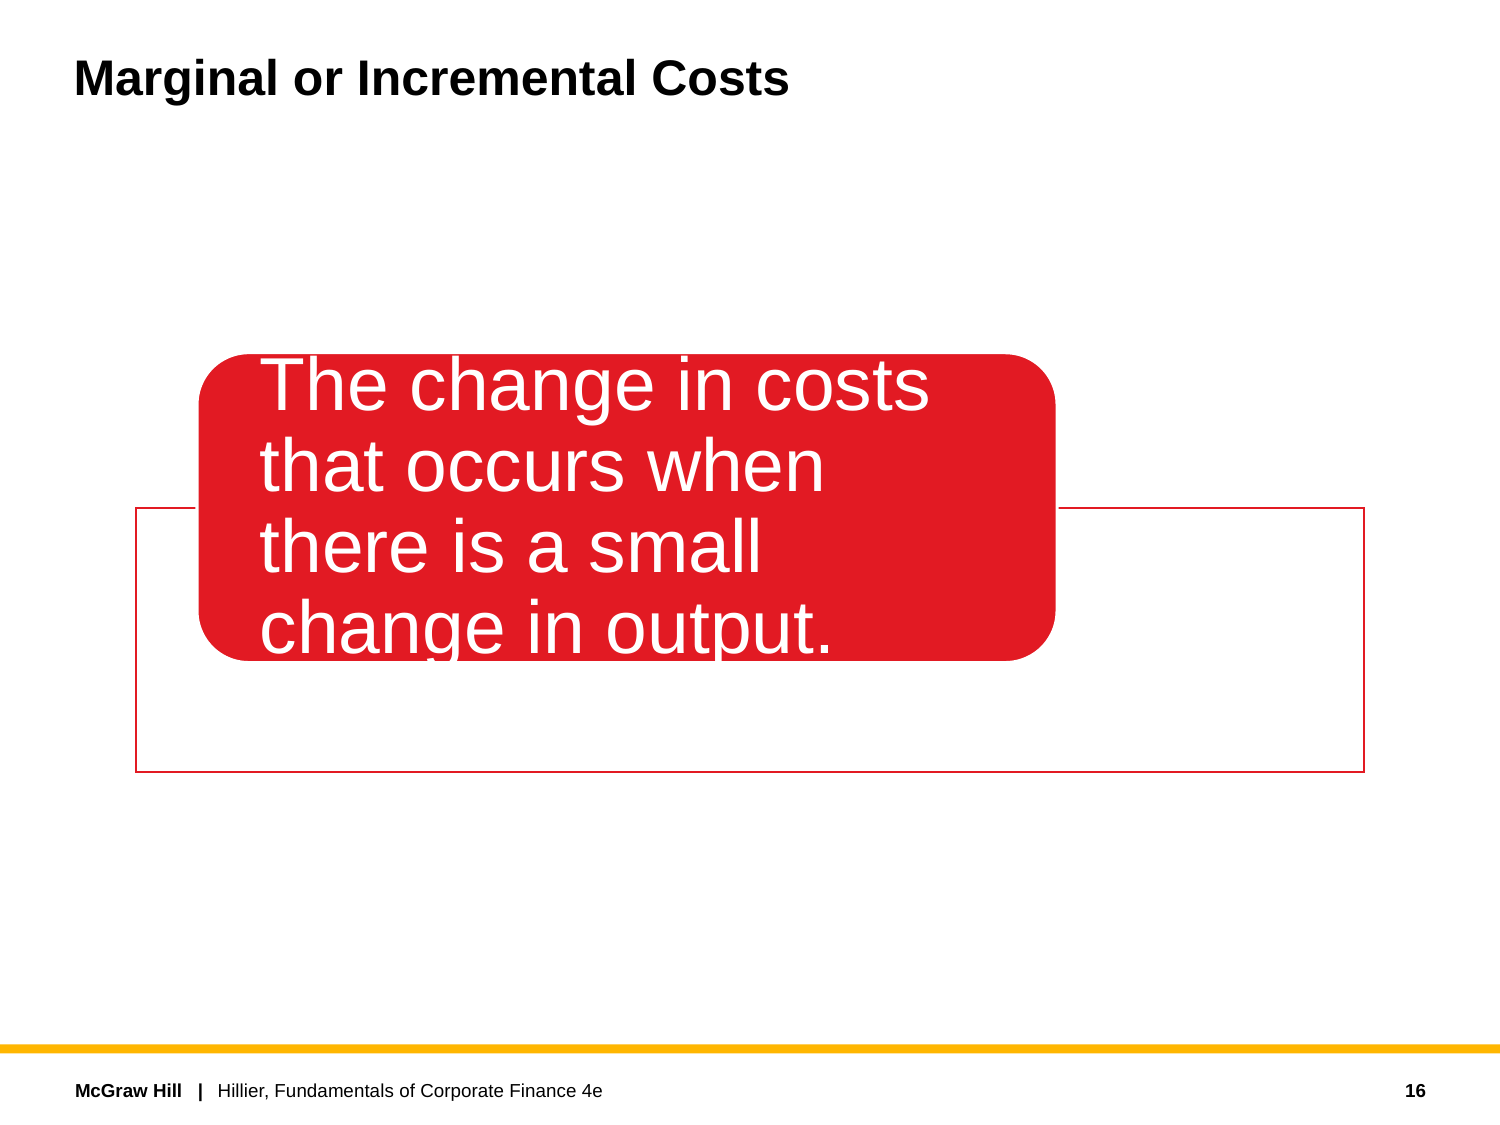

# Marginal or Incremental Costs
The change in costs that occurs when there is a small change in output.
16
Hillier, Fundamentals of Corporate Finance 4e